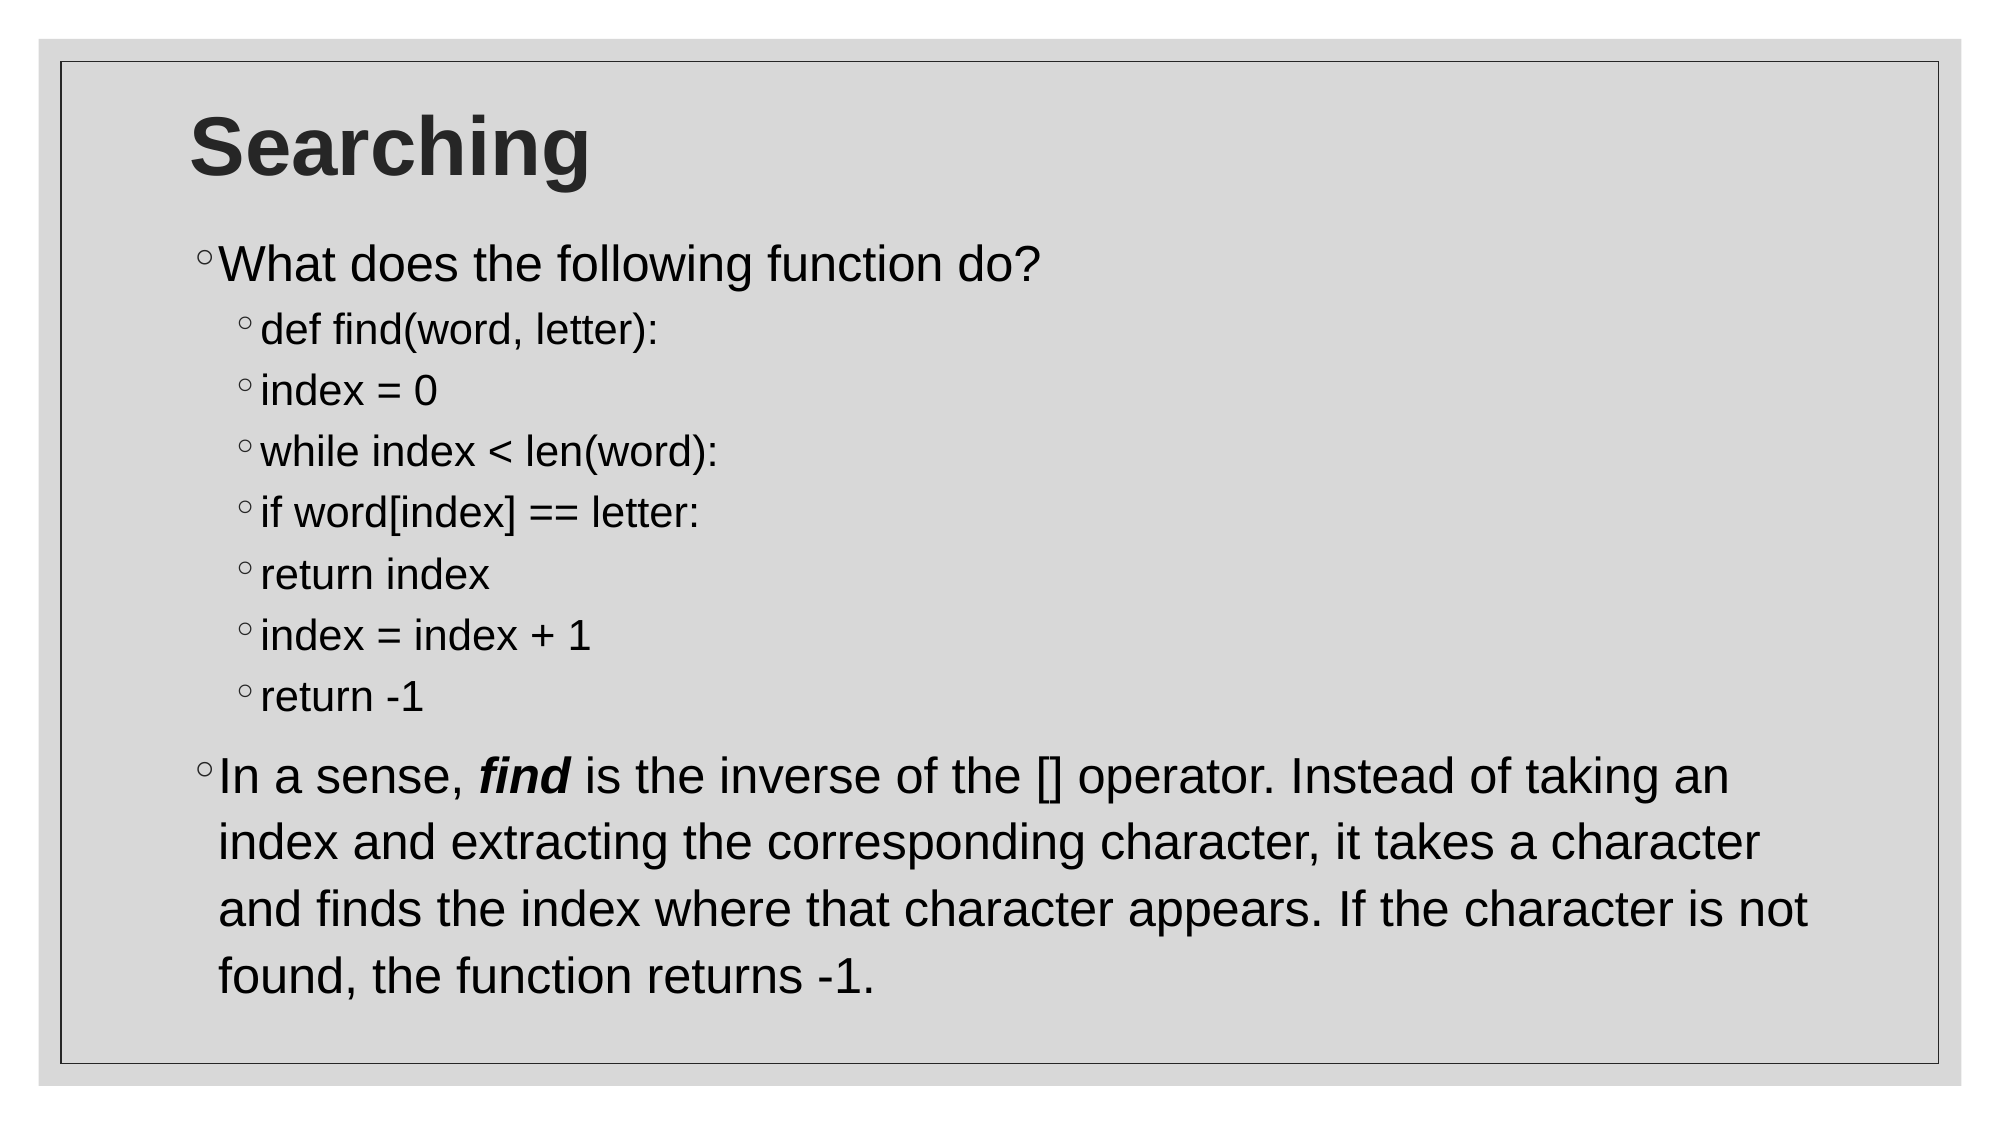

# Searching
What does the following function do?
def find(word, letter):
index = 0
while index < len(word):
if word[index] == letter:
return index
index = index + 1
return -1
In a sense, find is the inverse of the [] operator. Instead of taking an index and extracting the corresponding character, it takes a character and finds the index where that character appears. If the character is not found, the function returns -1.